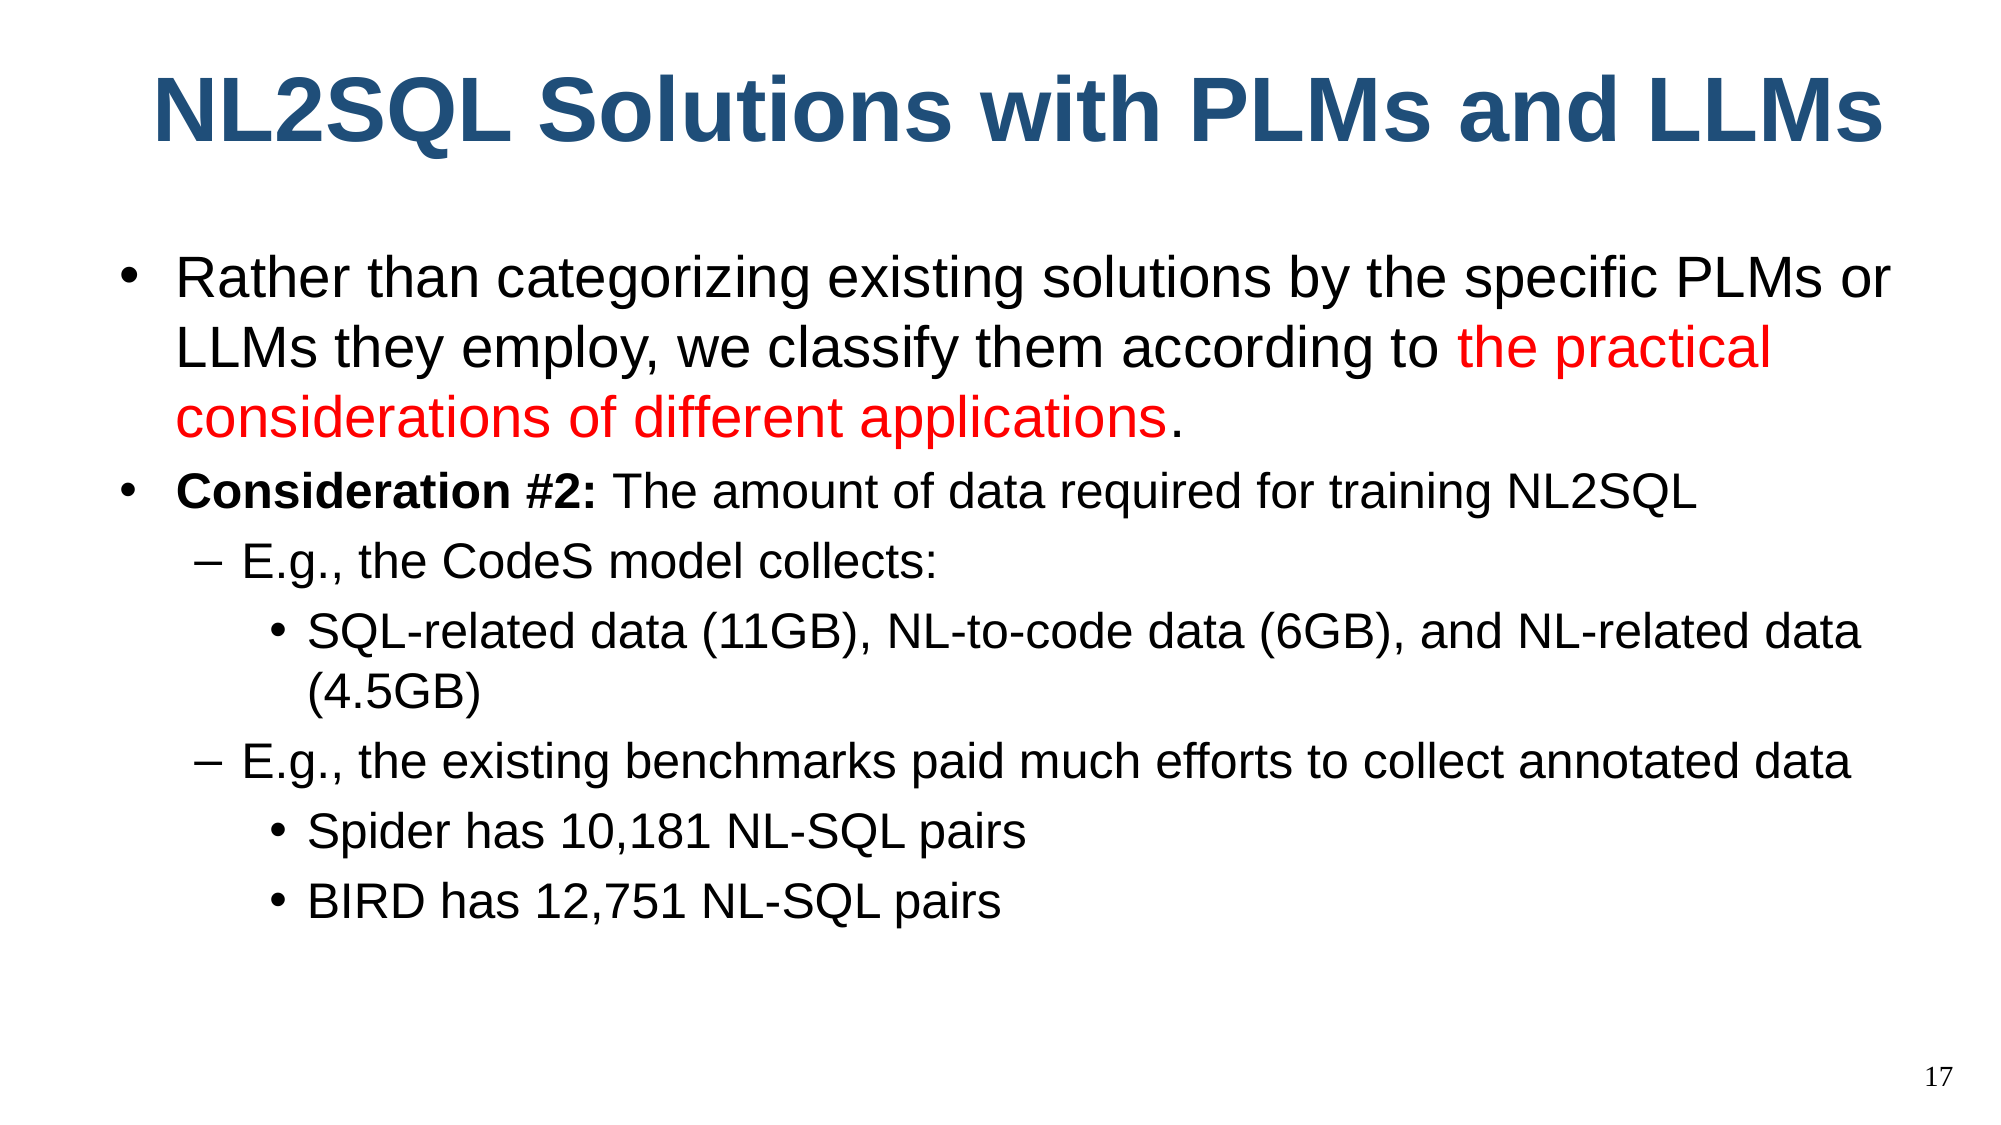

# NL2SQL Solutions with PLMs and LLMs
Rather than categorizing existing solutions by the specific PLMs or LLMs they employ, we classify them according to the practical considerations of different applications.
Consideration #2: The amount of data required for training NL2SQL
E.g., the CodeS model collects:
SQL-related data (11GB), NL-to-code data (6GB), and NL-related data (4.5GB)
E.g., the existing benchmarks paid much efforts to collect annotated data
Spider has 10,181 NL-SQL pairs
BIRD has 12,751 NL-SQL pairs
17